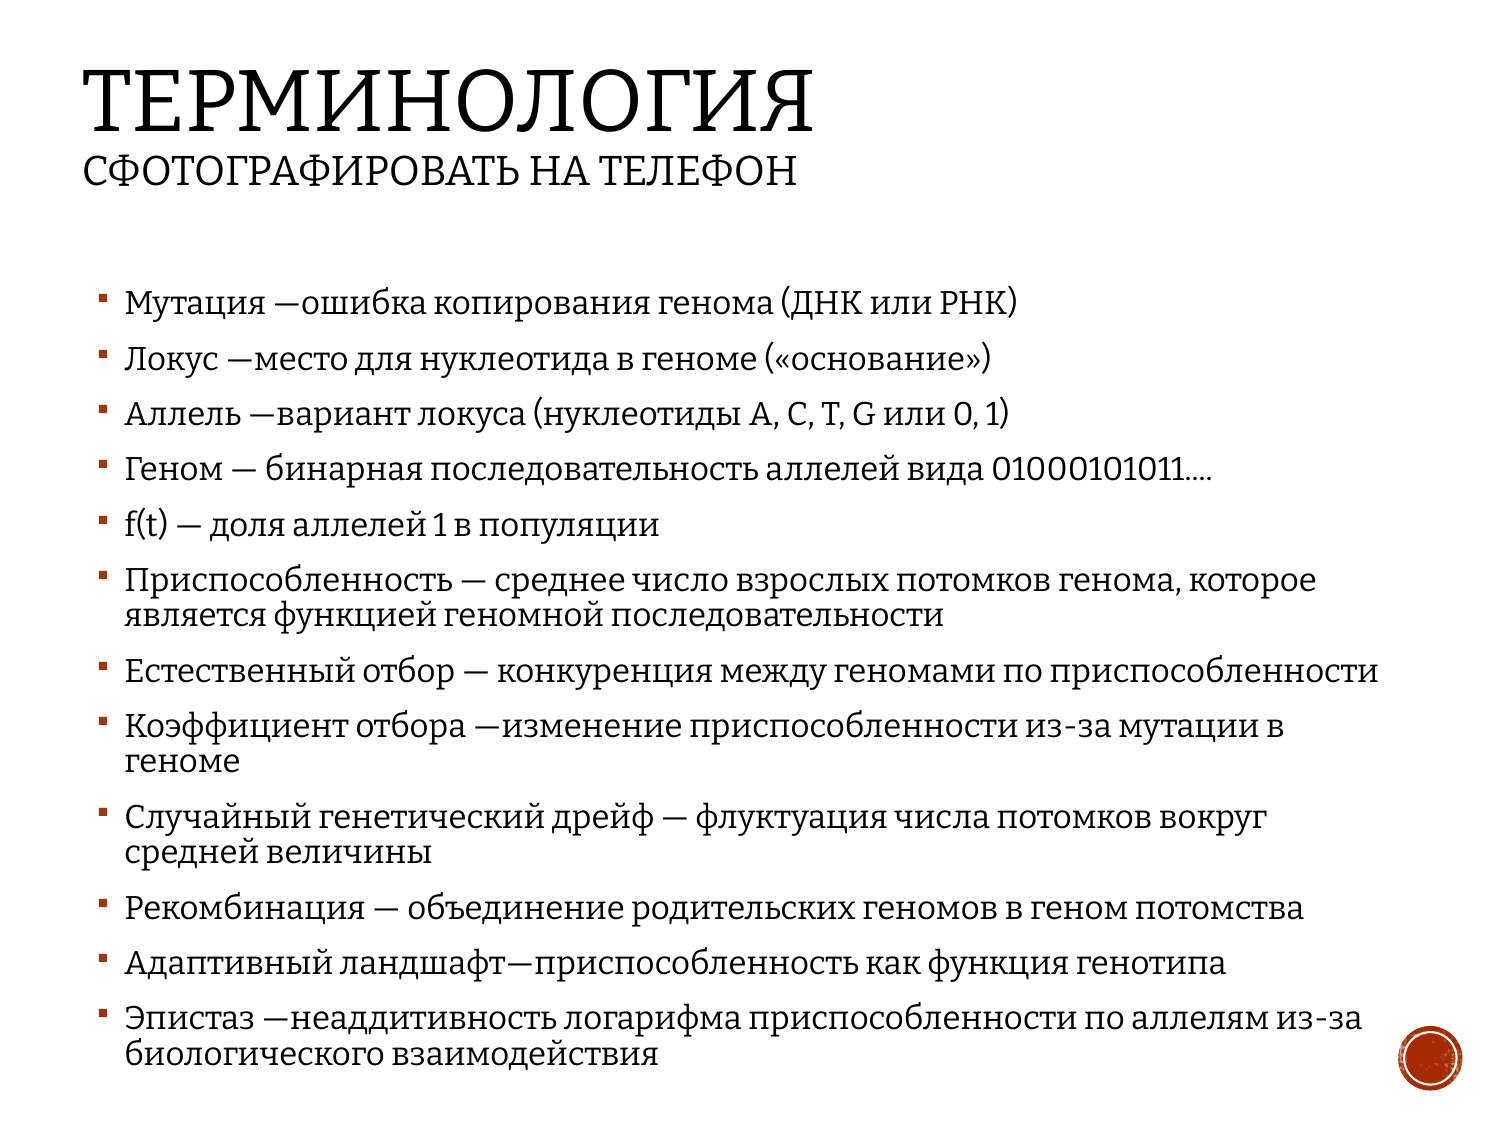

Терминология сфотографировать на телефон
Мутация —ошибка копирования генома (ДНК или РНК)
Локус —место для нуклеотида в геноме («основание»)
Аллель —вариант локуса (нуклеотиды A, C, T, G или 0, 1)
Геном — бинарная последовательность аллелей вида 01000101011....
f(t) — доля аллелей 1 в популяции
Приспособленность — среднее число взрослых потомков генома, которое является функцией геномной последовательности
Естественный отбор — конкуренция между геномами по приспособленности
Коэффициент отбора —изменение приспособленности из-за мутации в геноме
Случайный генетический дрейф — флуктуация числа потомков вокруг средней величины
Рекомбинация — объединение родительских геномов в геном потомства
Адаптивный ландшафт—приспособленность как функция генотипа
Эпистаз —неаддитивность логарифма приспособленности по аллелям из-за биологического взаимодействия